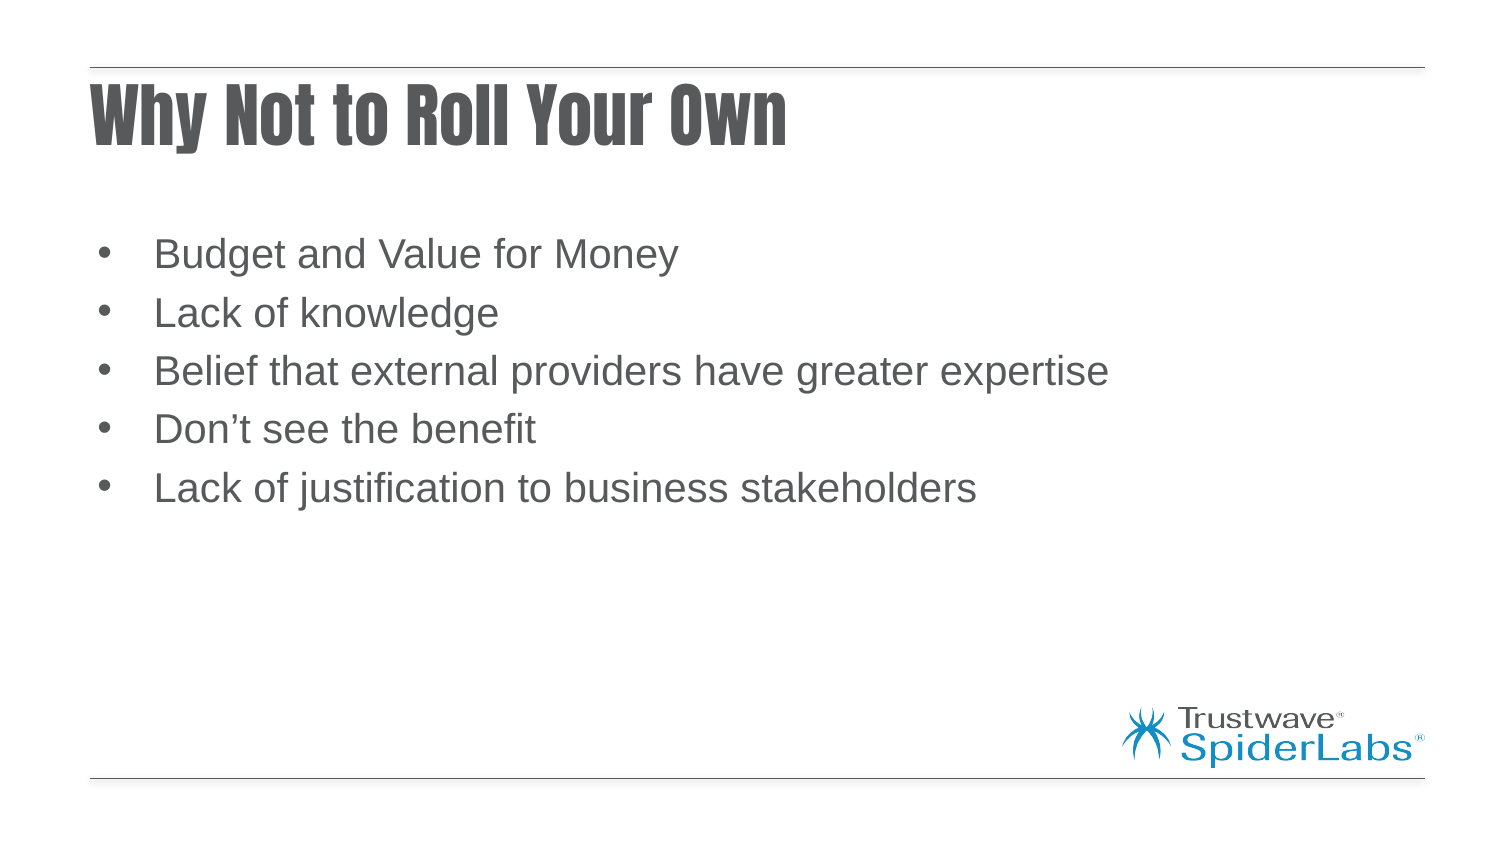

# Why Not to Roll Your Own
Budget and Value for Money
Lack of knowledge
Belief that external providers have greater expertise
Don’t see the benefit
Lack of justification to business stakeholders